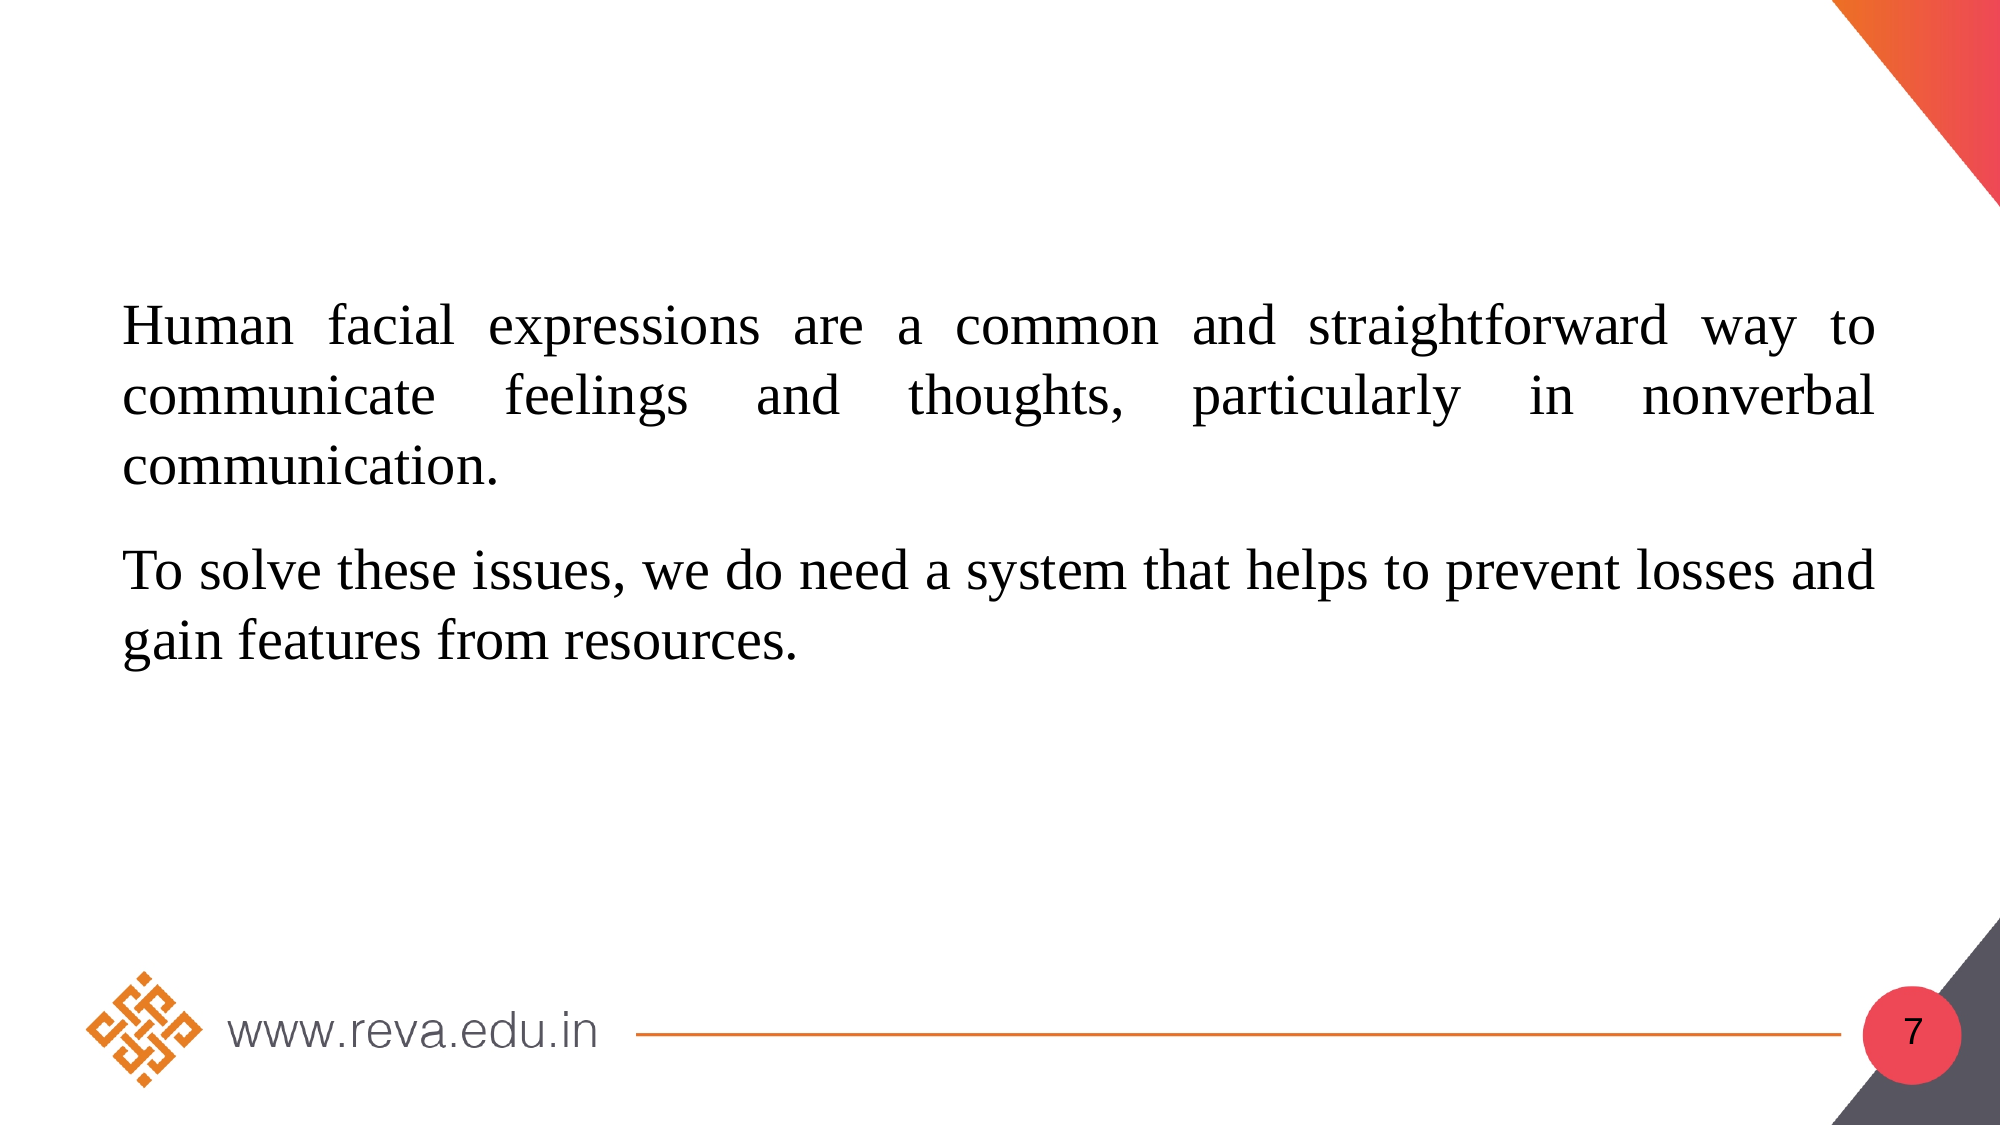

Human facial expressions are a common and straightforward way to communicate feelings and thoughts, particularly in nonverbal communication.
To solve these issues, we do need a system that helps to prevent losses and gain features from resources.
7